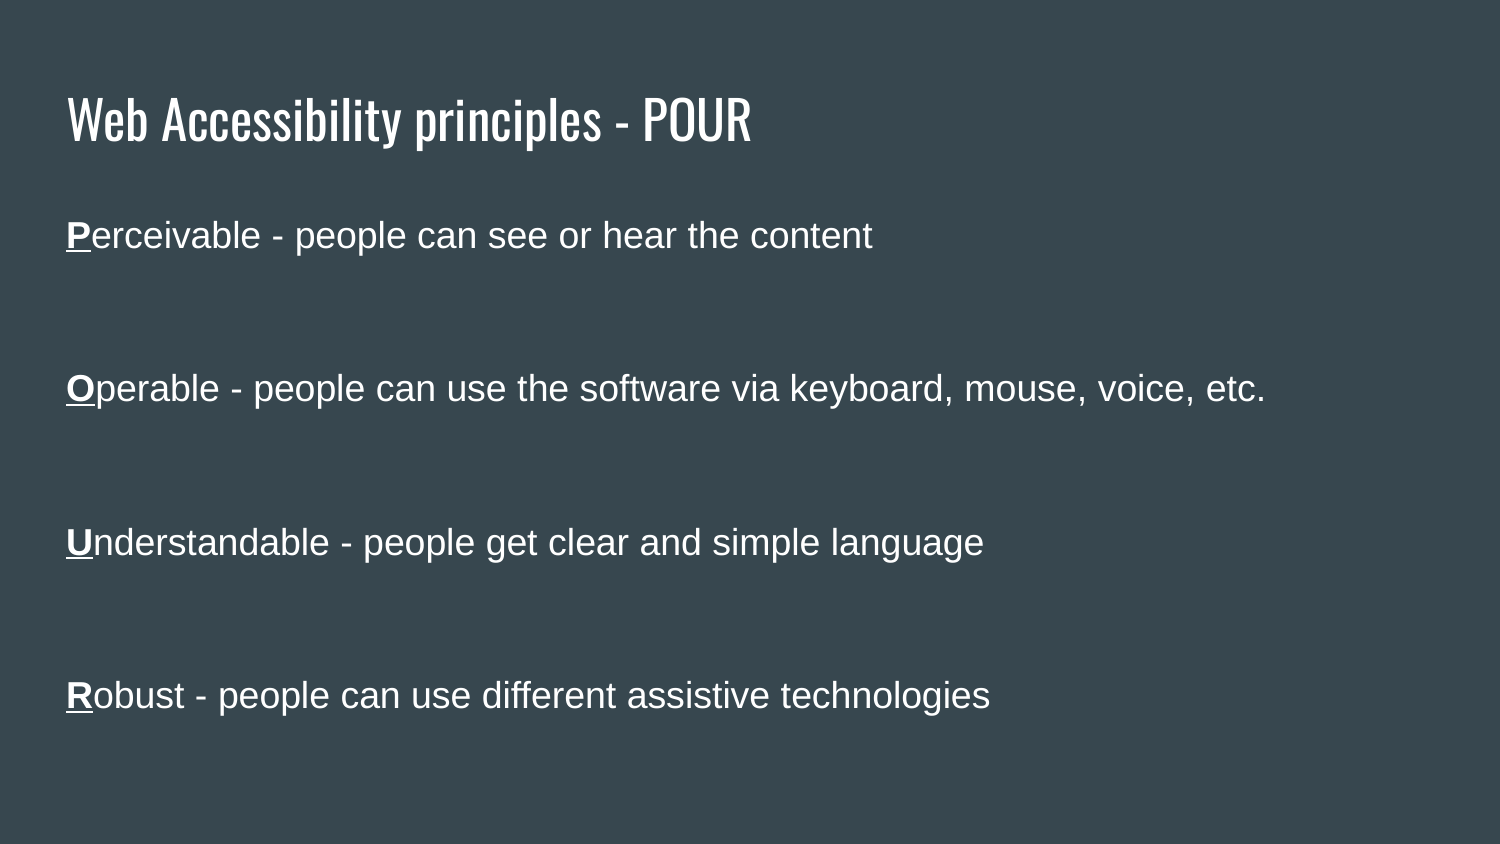

# Web Accessibility principles - POUR
Perceivable - people can see or hear the content

Operable - people can use the software via keyboard, mouse, voice, etc.

Understandable - people get clear and simple language

Robust - people can use different assistive technologies